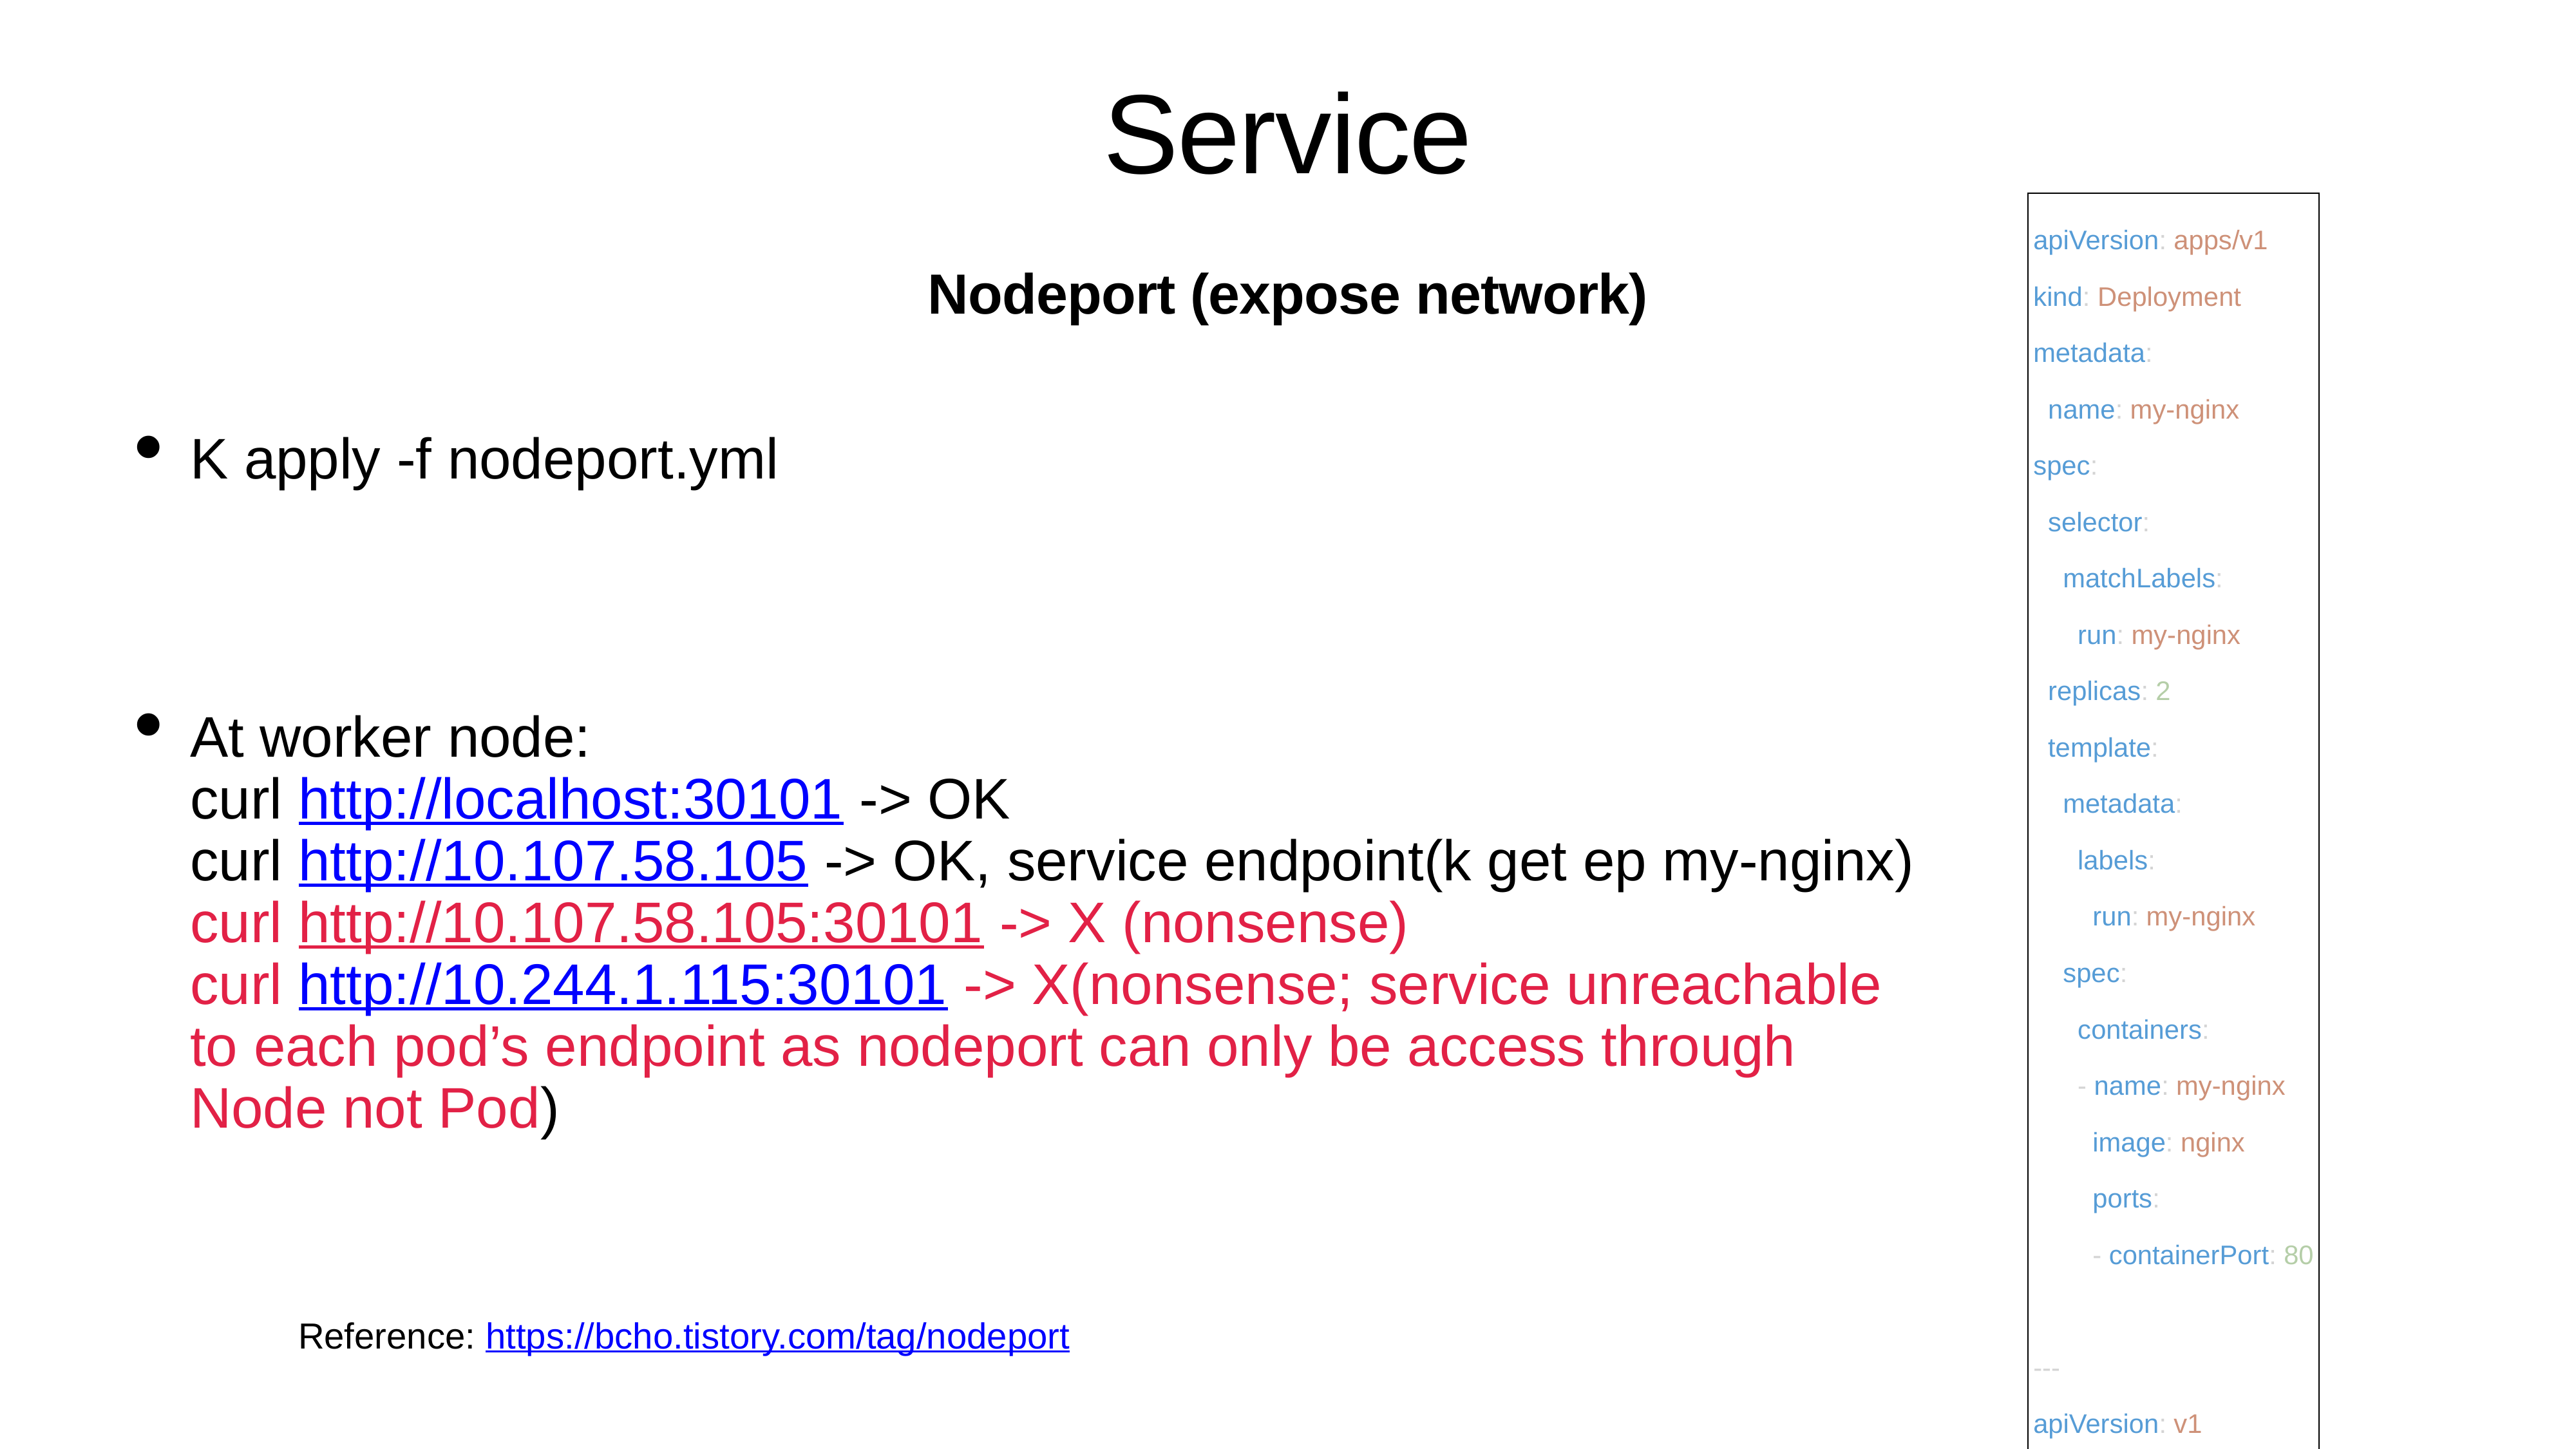

# Service
apiVersion: apps/v1
kind: Deployment
metadata:
  name: my-nginx
spec:
  selector:
    matchLabels:
      run: my-nginx
  replicas: 2
  template:
    metadata:
      labels:
        run: my-nginx
    spec:
      containers:
      - name: my-nginx
        image: nginx
        ports:
        - containerPort: 80

---
apiVersion: v1
kind: Service
metadata:
  name: my-nginx
  labels:
    run: my-nginx
spec:
  type: NodePort
  ports:
  - protocol: TCP
    nodePort: 30101
    port: 80
    targetPort: 80
  selector:
    run: my-nginx
Nodeport (expose network)
K apply -f nodeport.yml

At worker node:
curl http://localhost:30101 -> OK
curl http://10.107.58.105 -> OK, service endpoint(k get ep my-nginx)
curl http://10.107.58.105:30101 -> X (nonsense)
curl http://10.244.1.115:30101 -> X(nonsense; service unreachable
to each pod’s endpoint as nodeport can only be access through
Node not Pod)
Reference: https://bcho.tistory.com/tag/nodeport